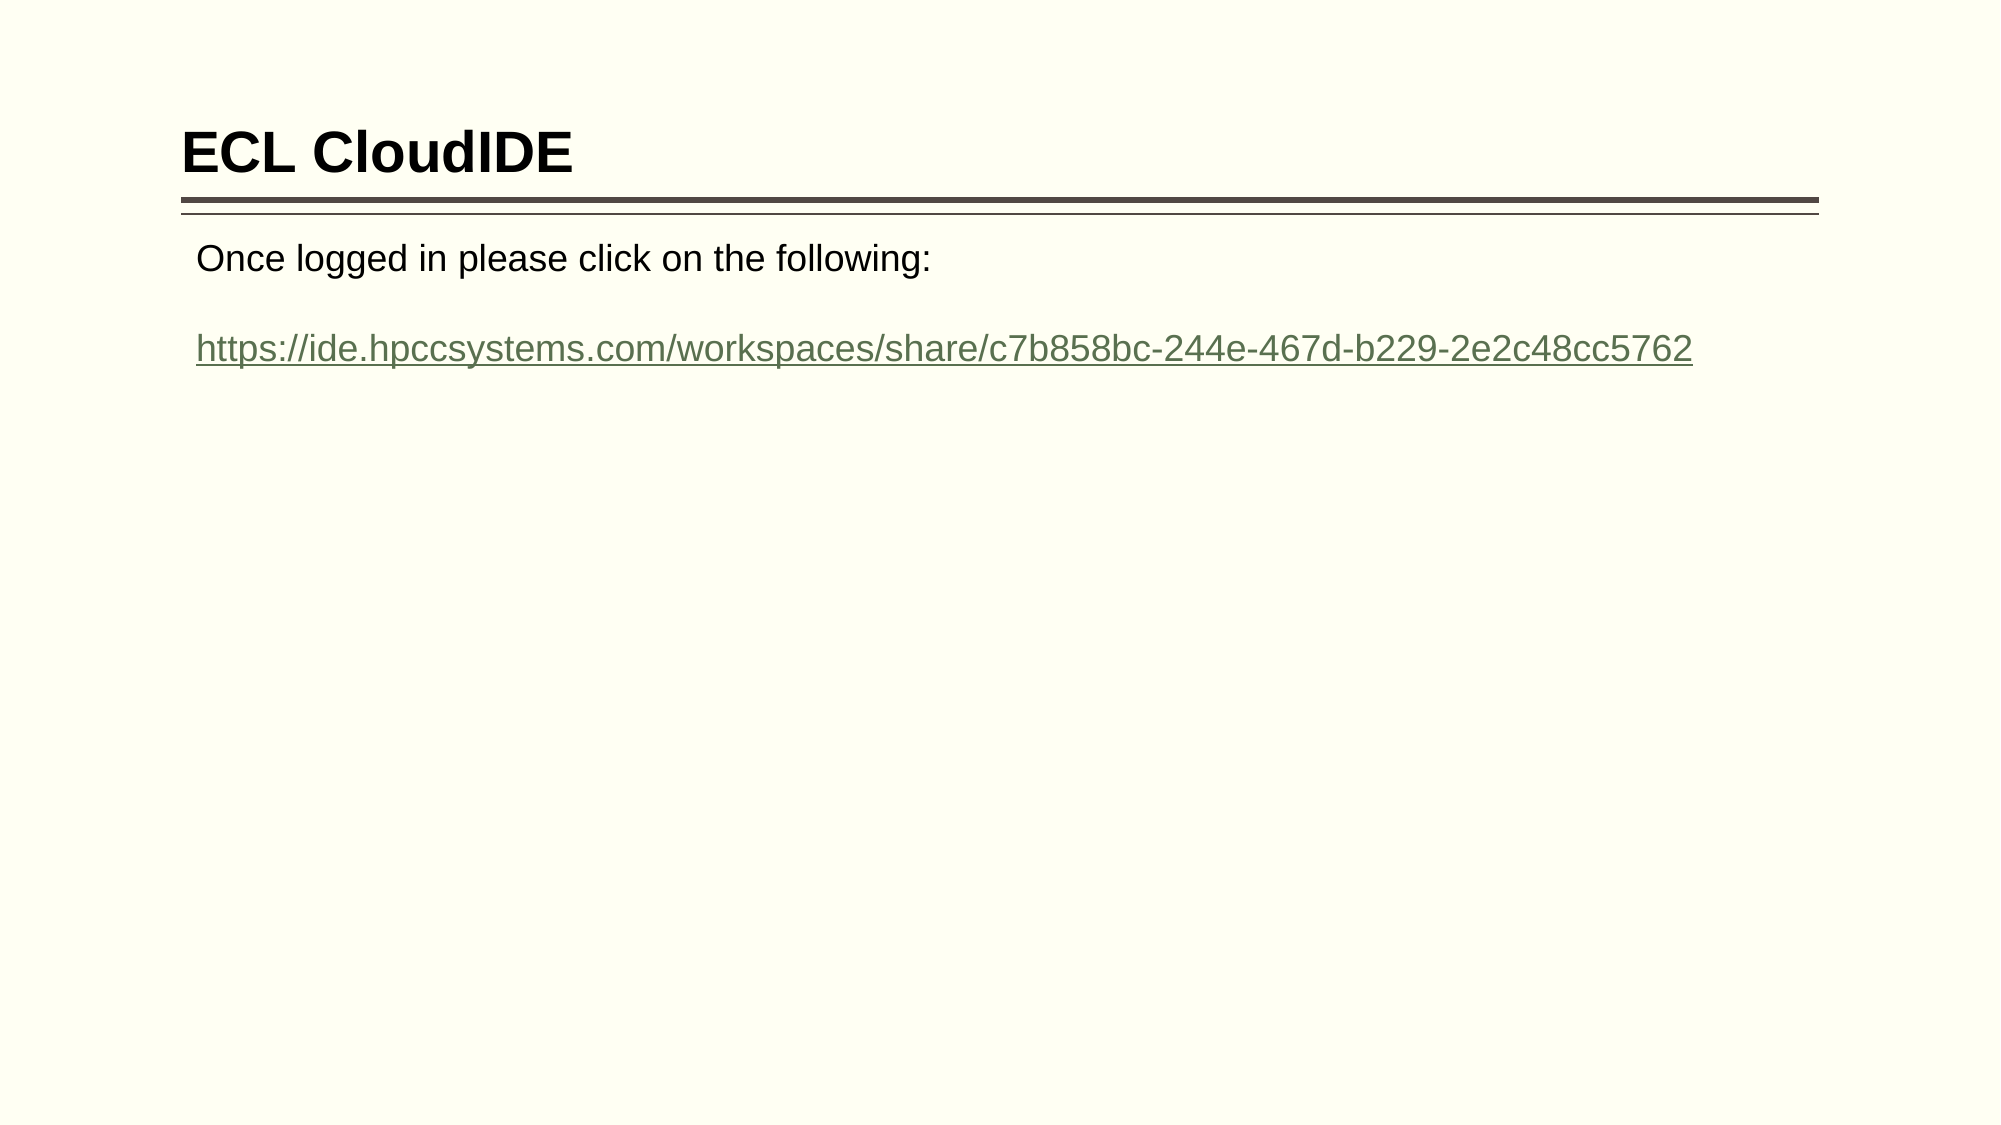

# ECL CloudIDE
Once logged in please click on the following:

https://ide.hpccsystems.com/workspaces/share/c7b858bc-244e-467d-b229-2e2c48cc5762